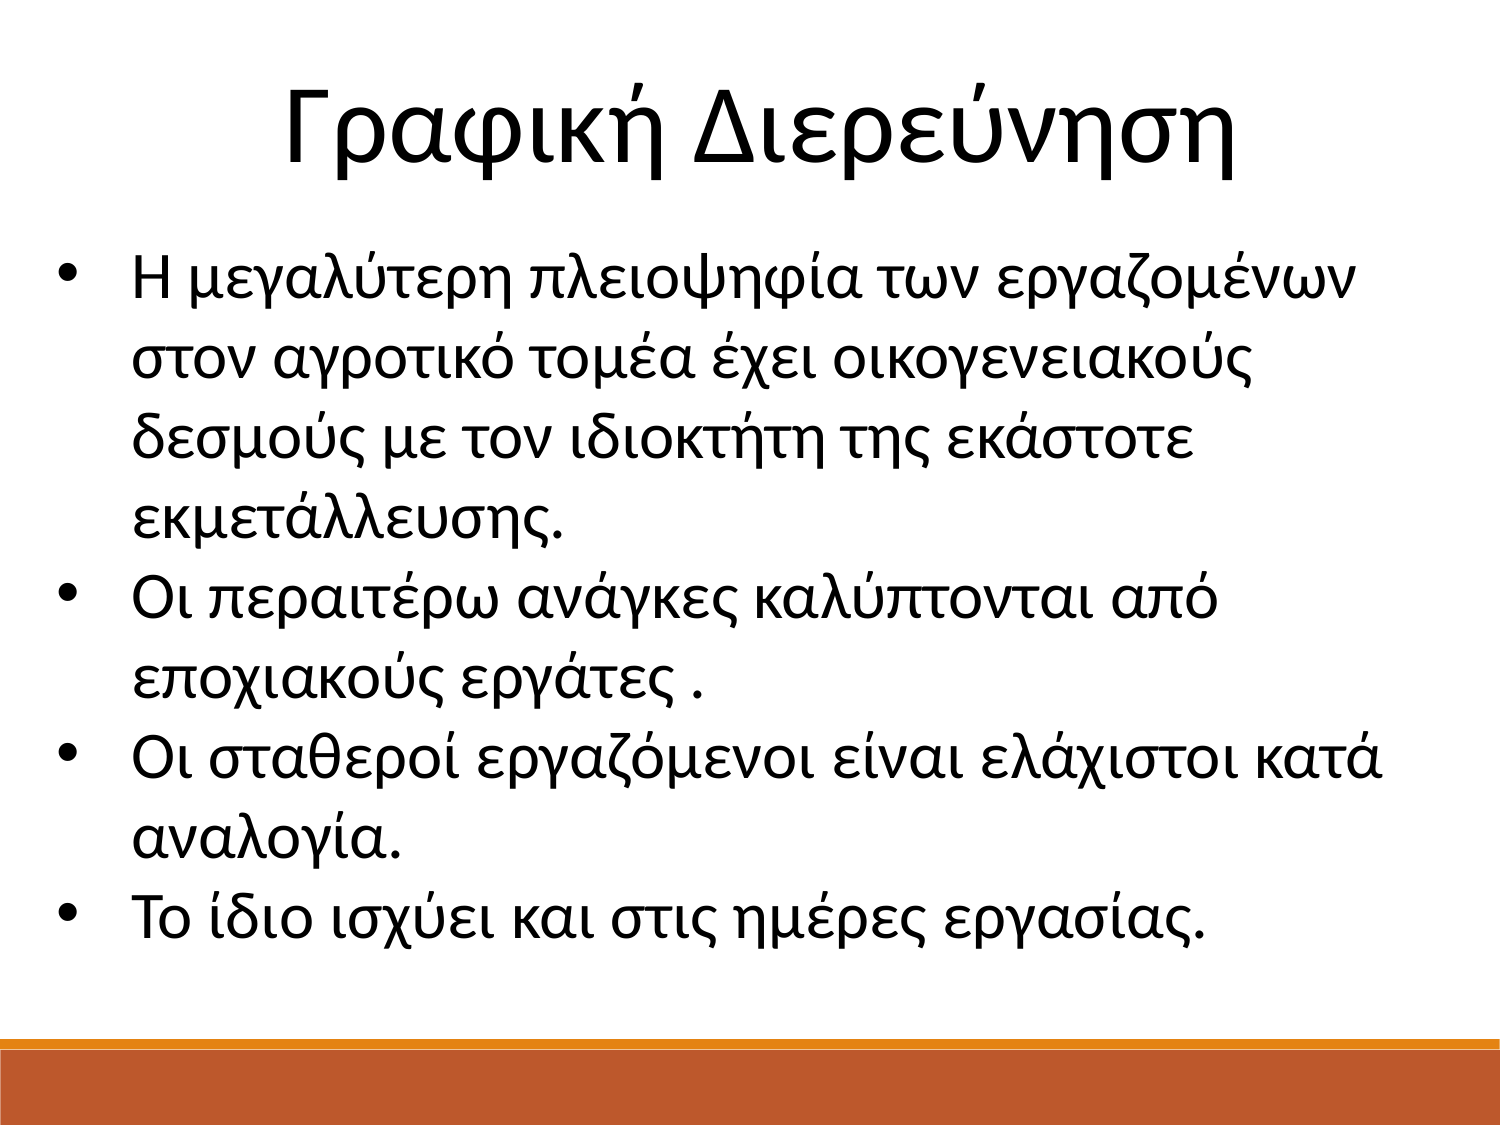

Γραφική Διερεύνηση
Η μεγαλύτερη πλειοψηφία των εργαζομένων στον αγροτικό τομέα έχει οικογενειακούς δεσμούς με τον ιδιοκτήτη της εκάστοτε εκμετάλλευσης.
Οι περαιτέρω ανάγκες καλύπτονται από εποχιακούς εργάτες .
Οι σταθεροί εργαζόμενοι είναι ελάχιστοι κατά αναλογία.
Το ίδιο ισχύει και στις ημέρες εργασίας.